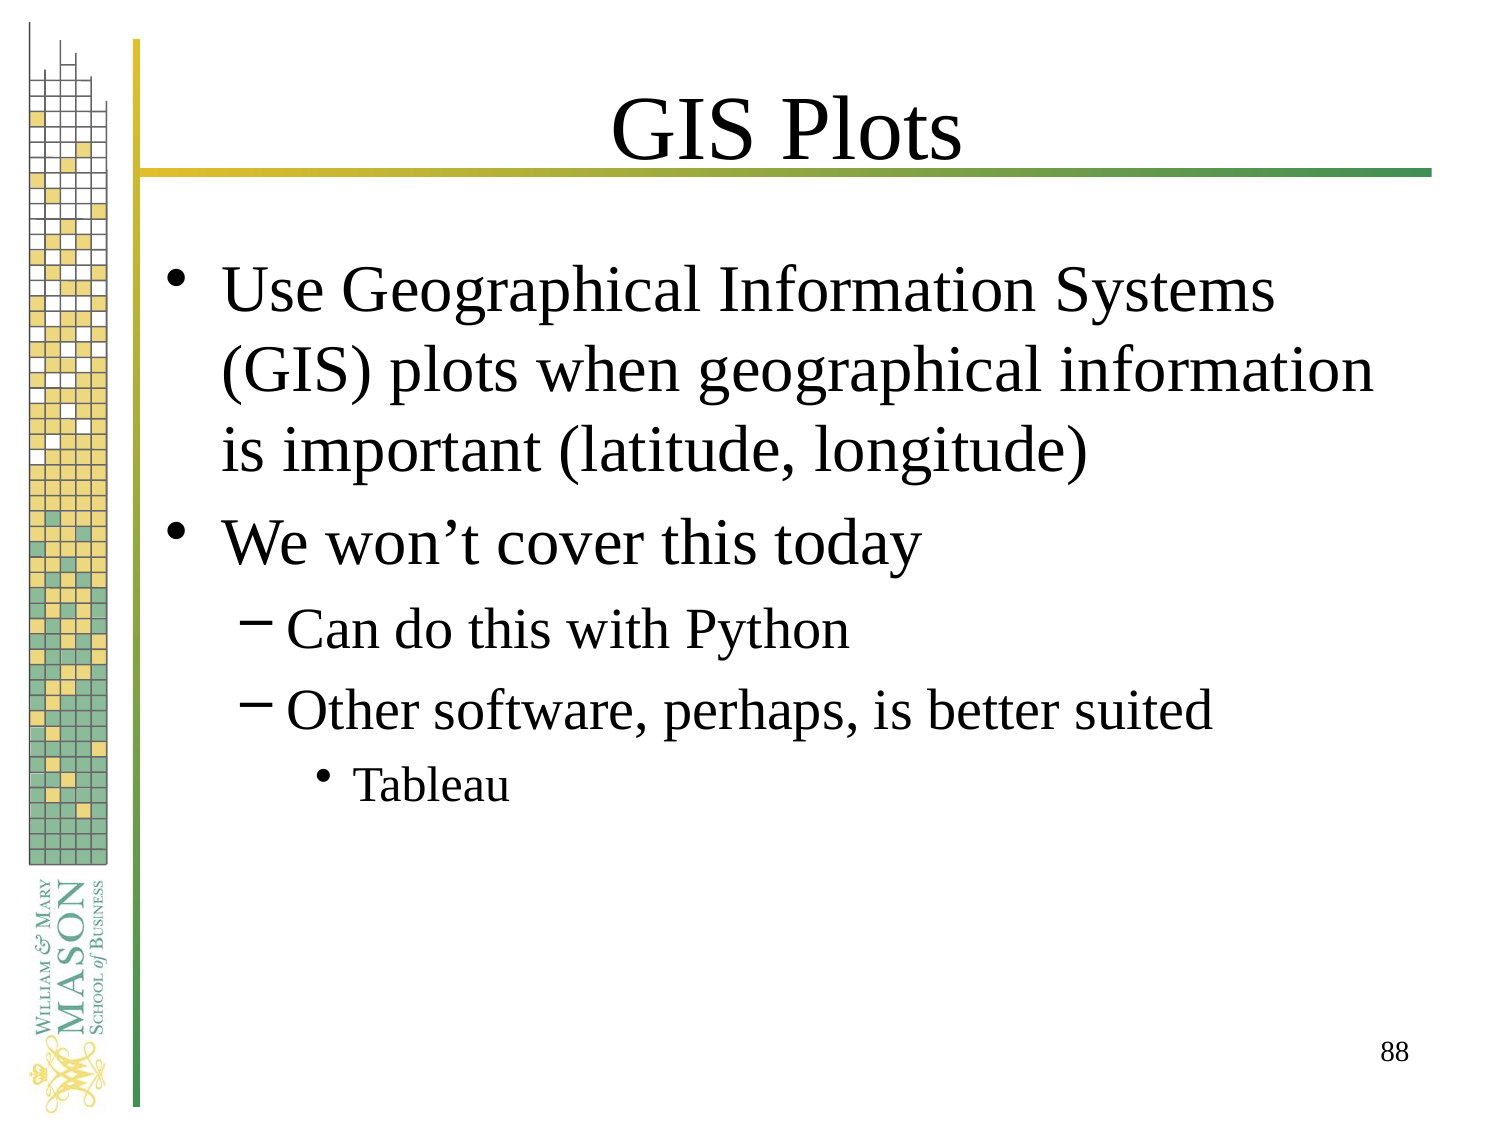

# GIS Plots
Use Geographical Information Systems (GIS) plots when geographical information is important (latitude, longitude)
We won’t cover this today
Can do this with Python
Other software, perhaps, is better suited
Tableau
88